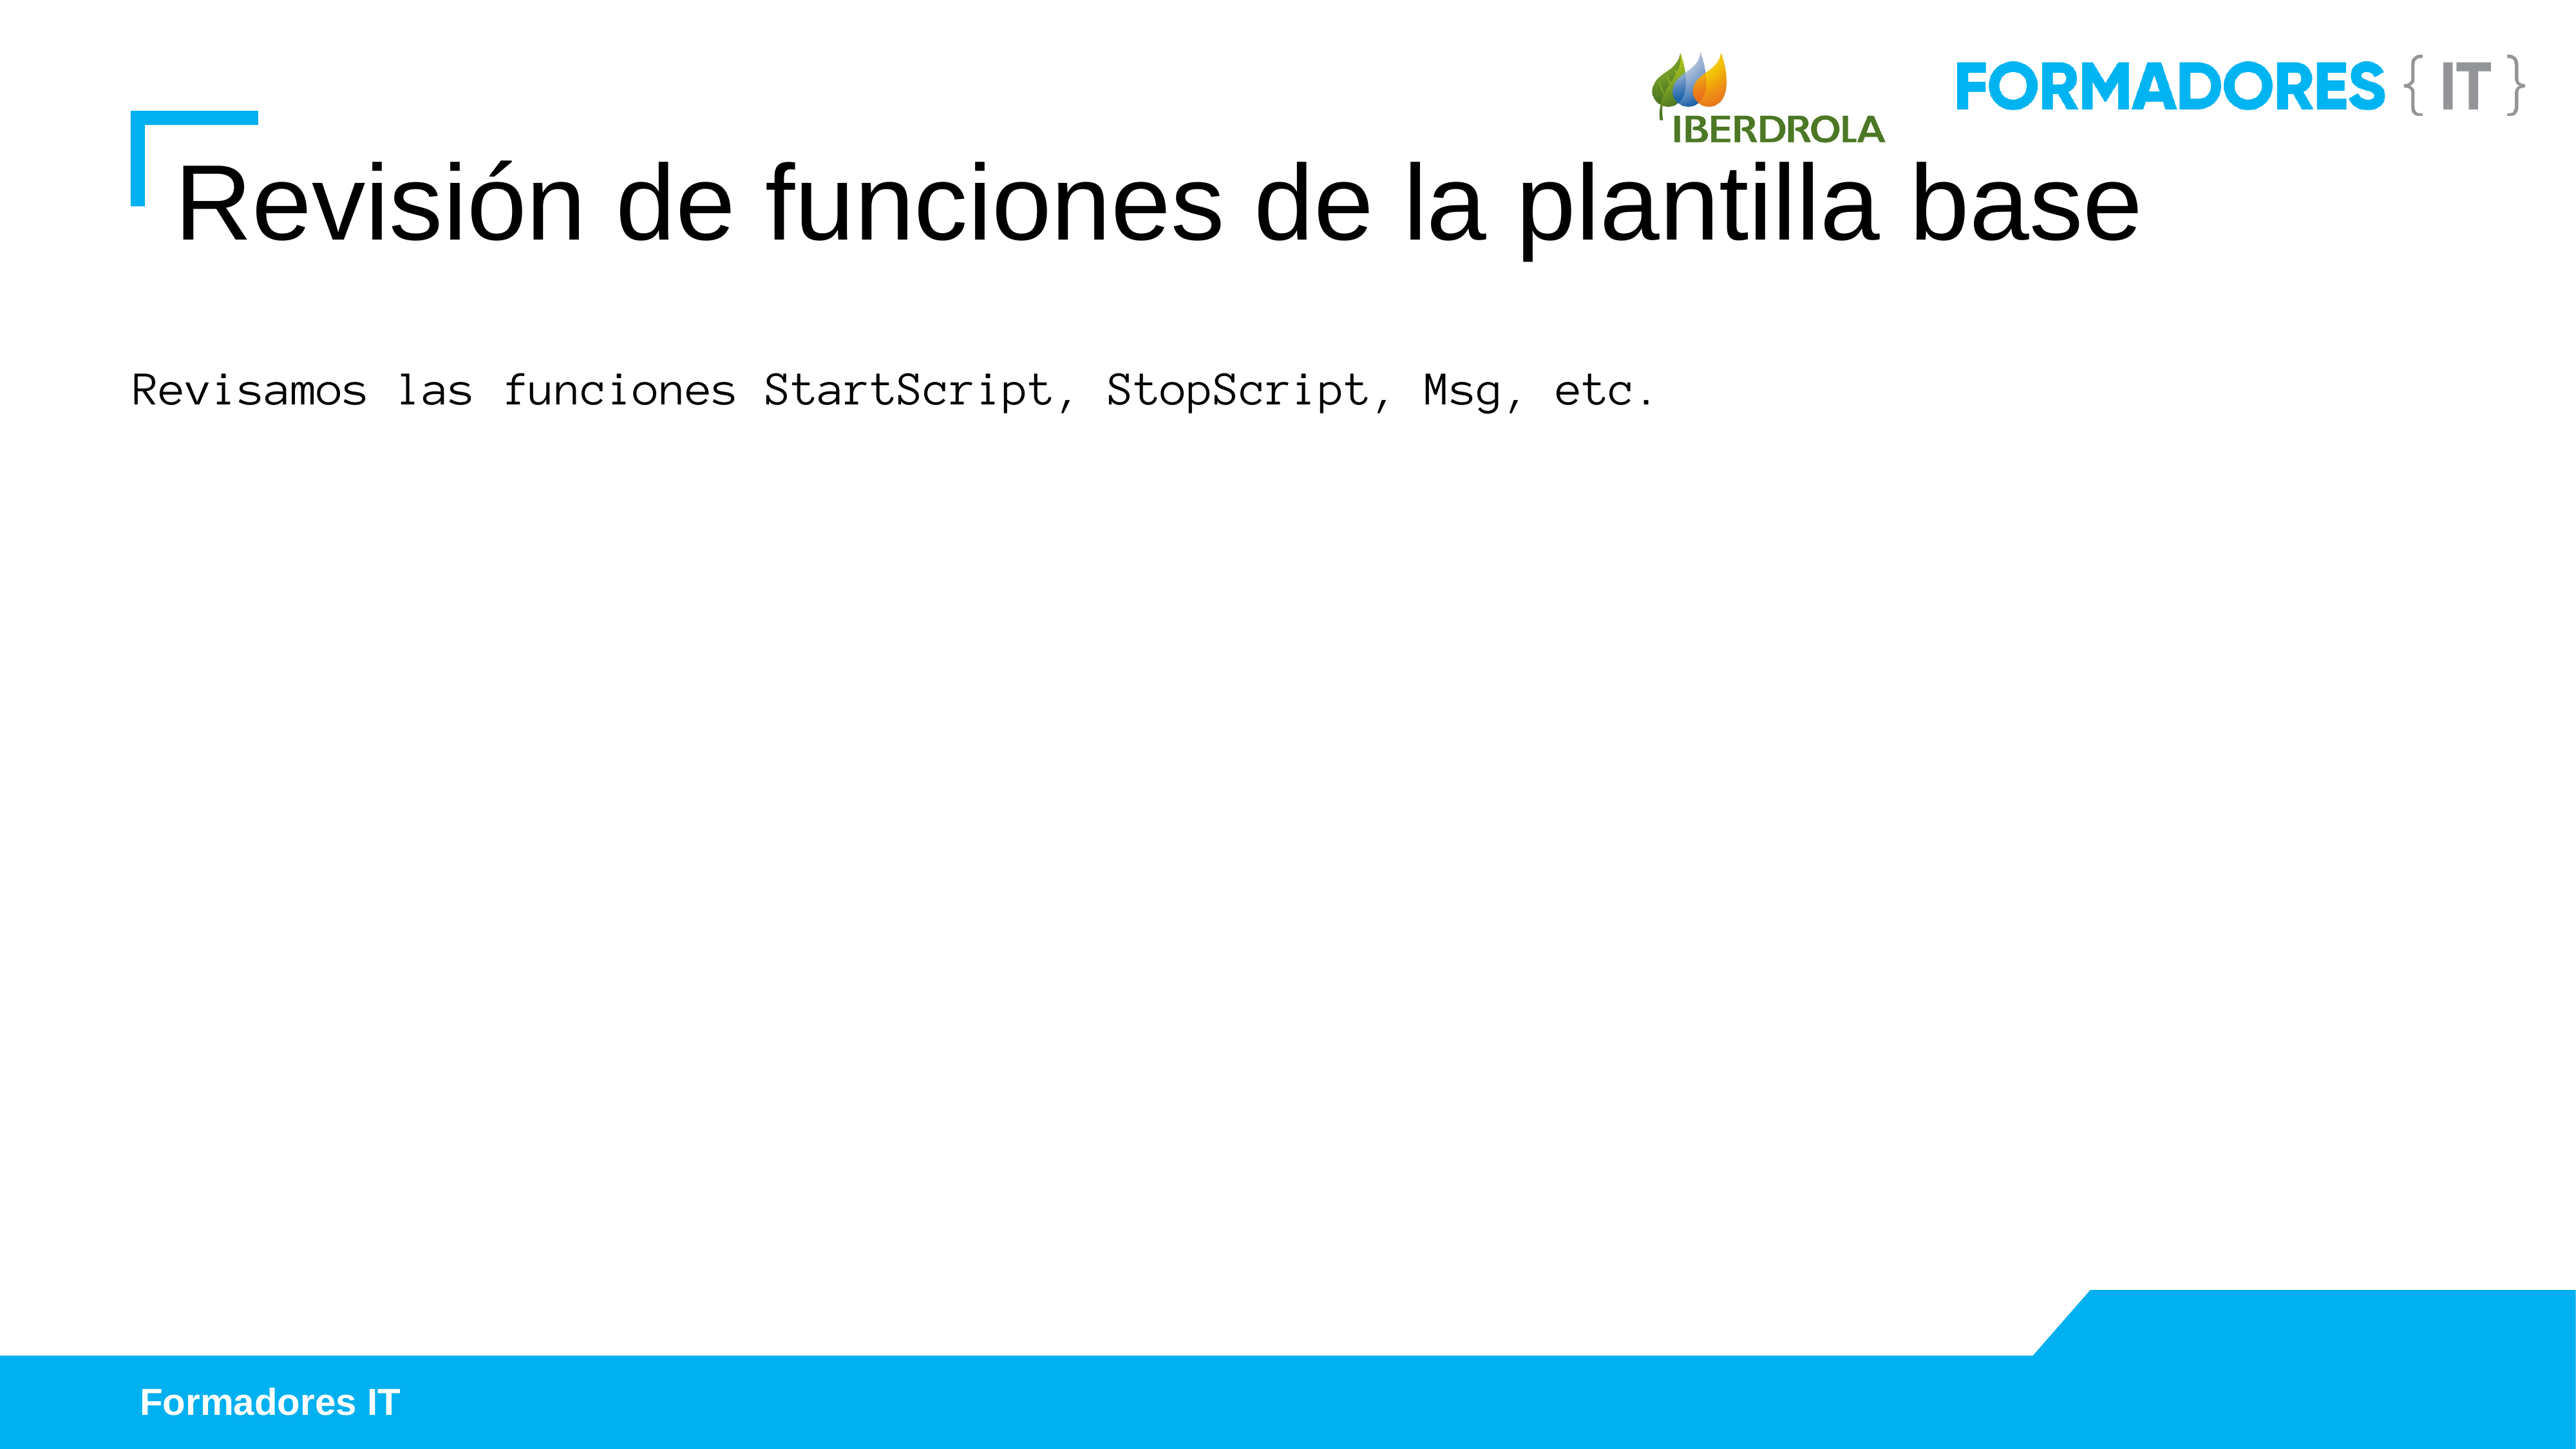

Revisión de funciones de la plantilla base

Revisamos las funciones StartScript, StopScript, Msg, etc.